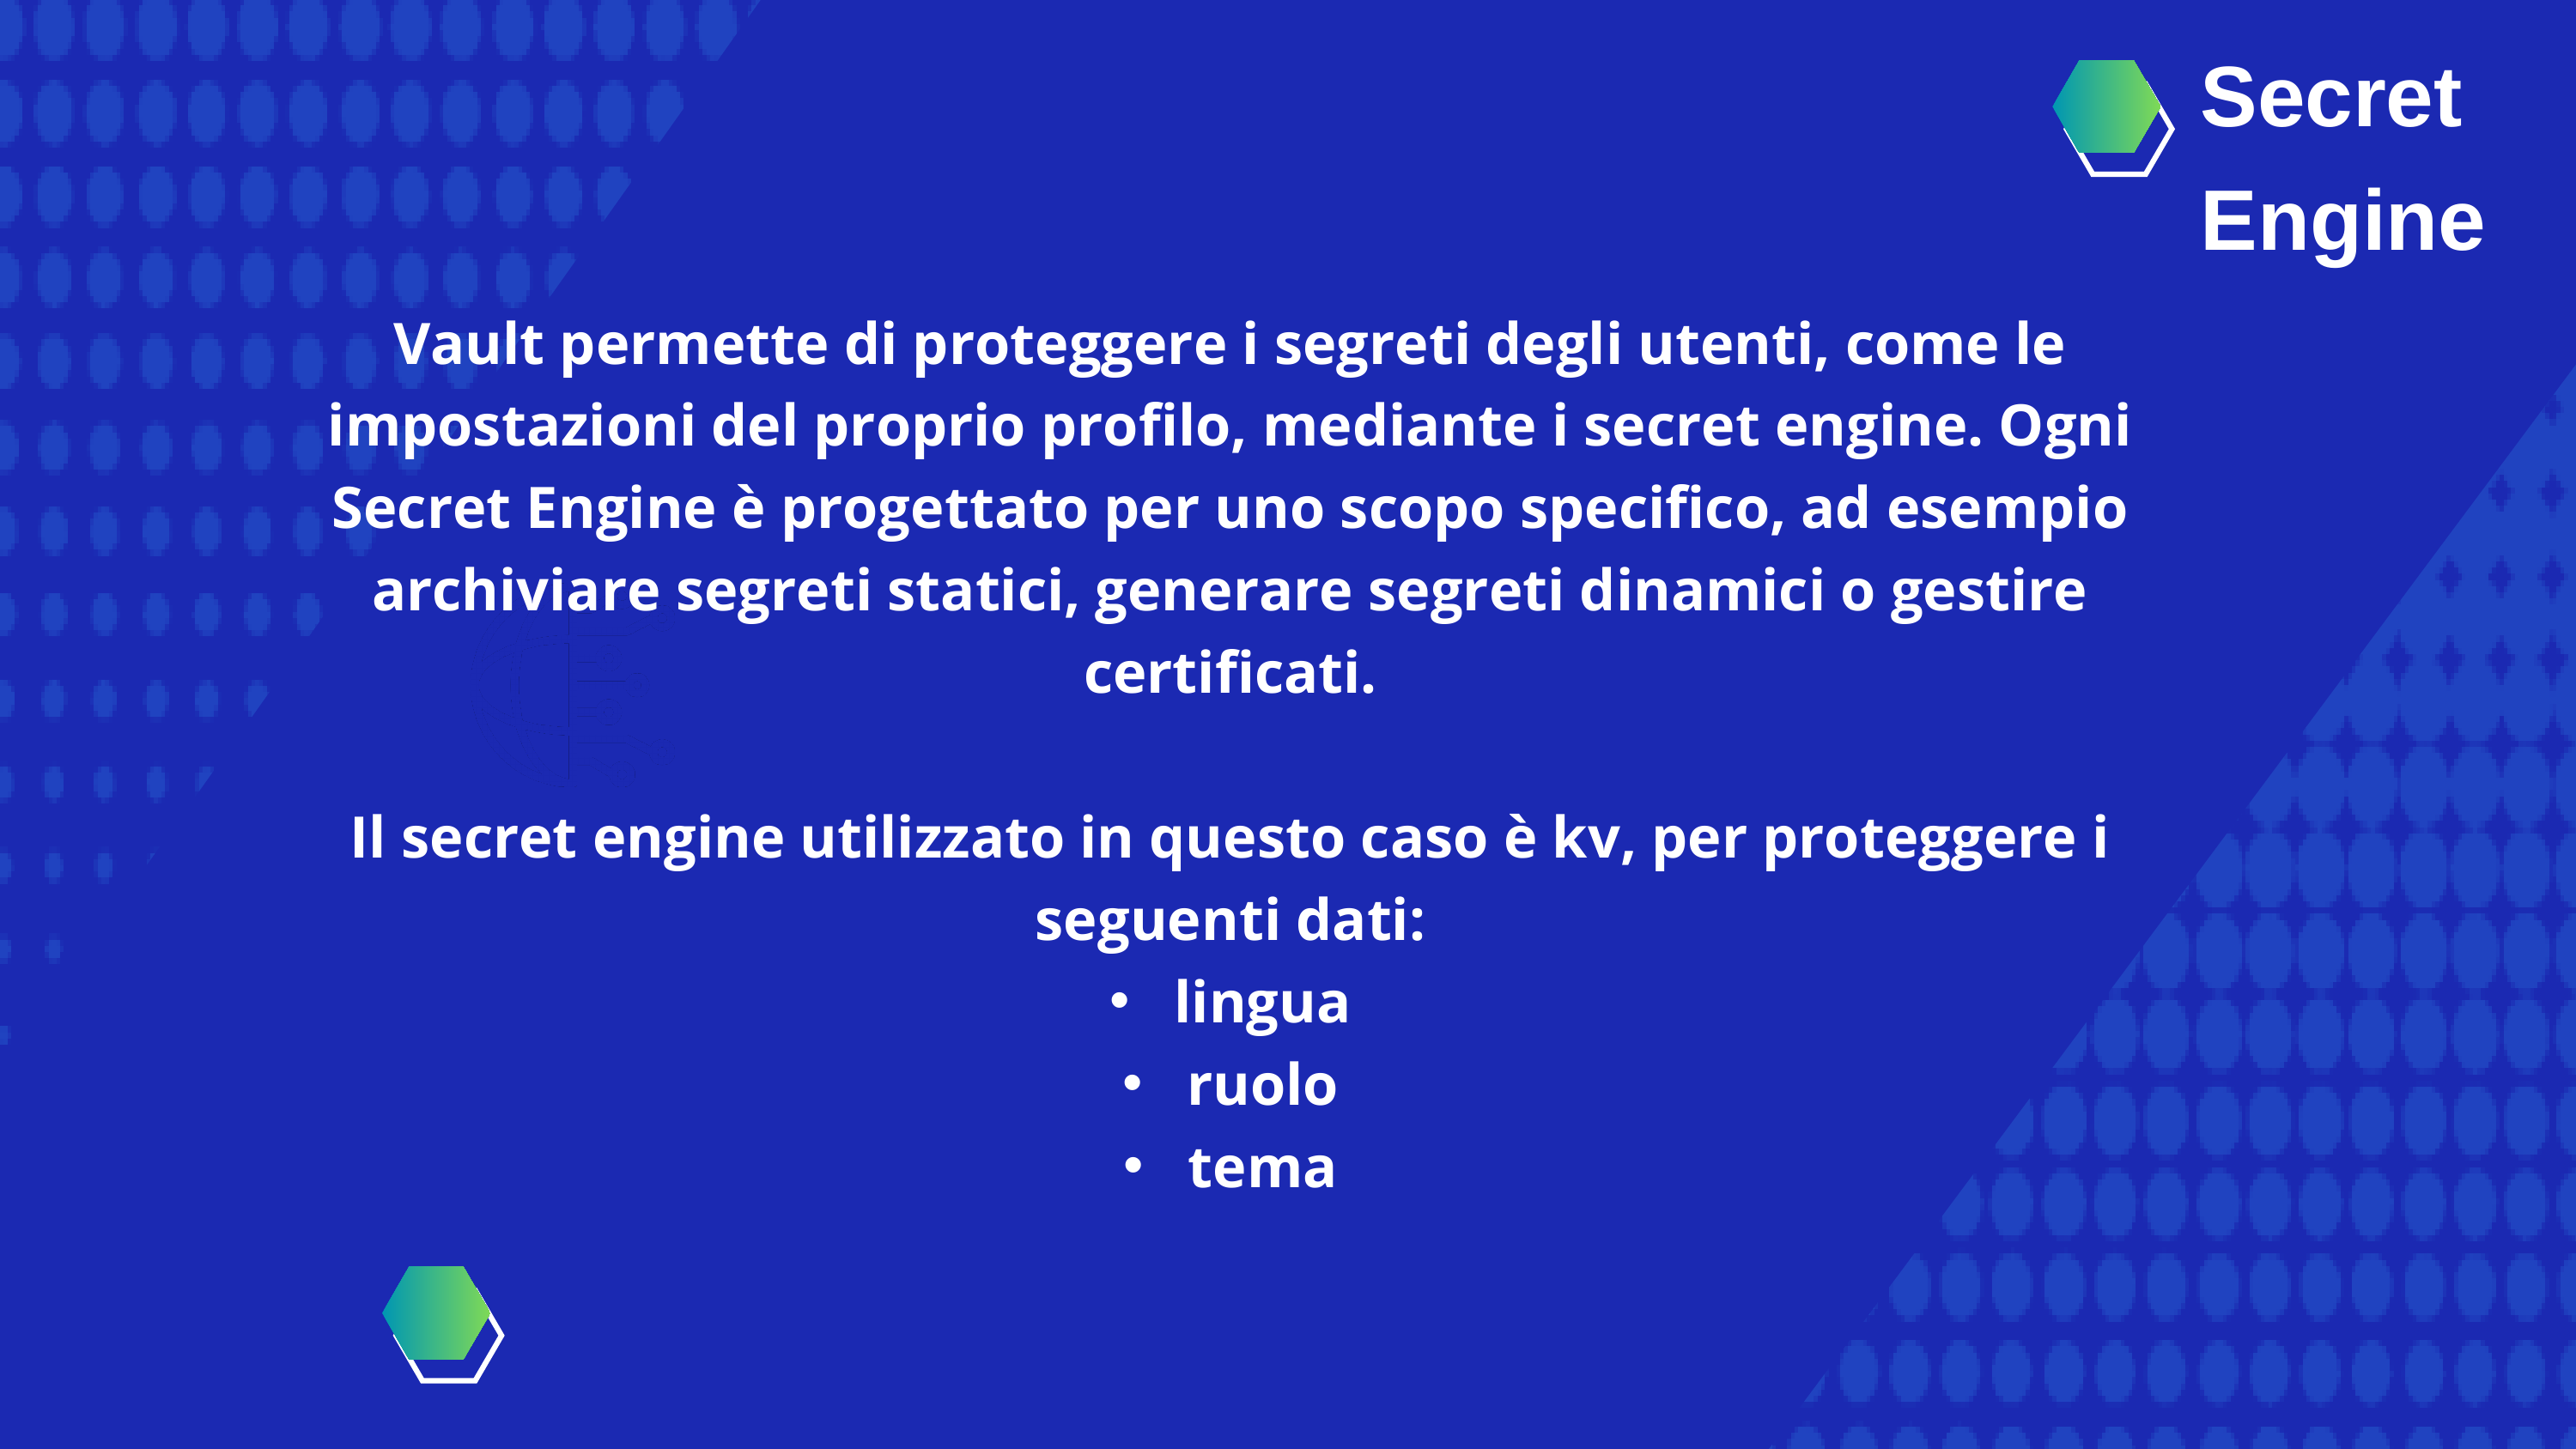

Secret Engine

Vault permette di proteggere i segreti degli utenti, come le impostazioni del proprio profilo, mediante i secret engine. Ogni Secret Engine è progettato per uno scopo specifico, ad esempio archiviare segreti statici, generare segreti dinamici o gestire certificati.

Il secret engine utilizzato in questo caso è kv, per proteggere i seguenti dati:
lingua
ruolo
tema